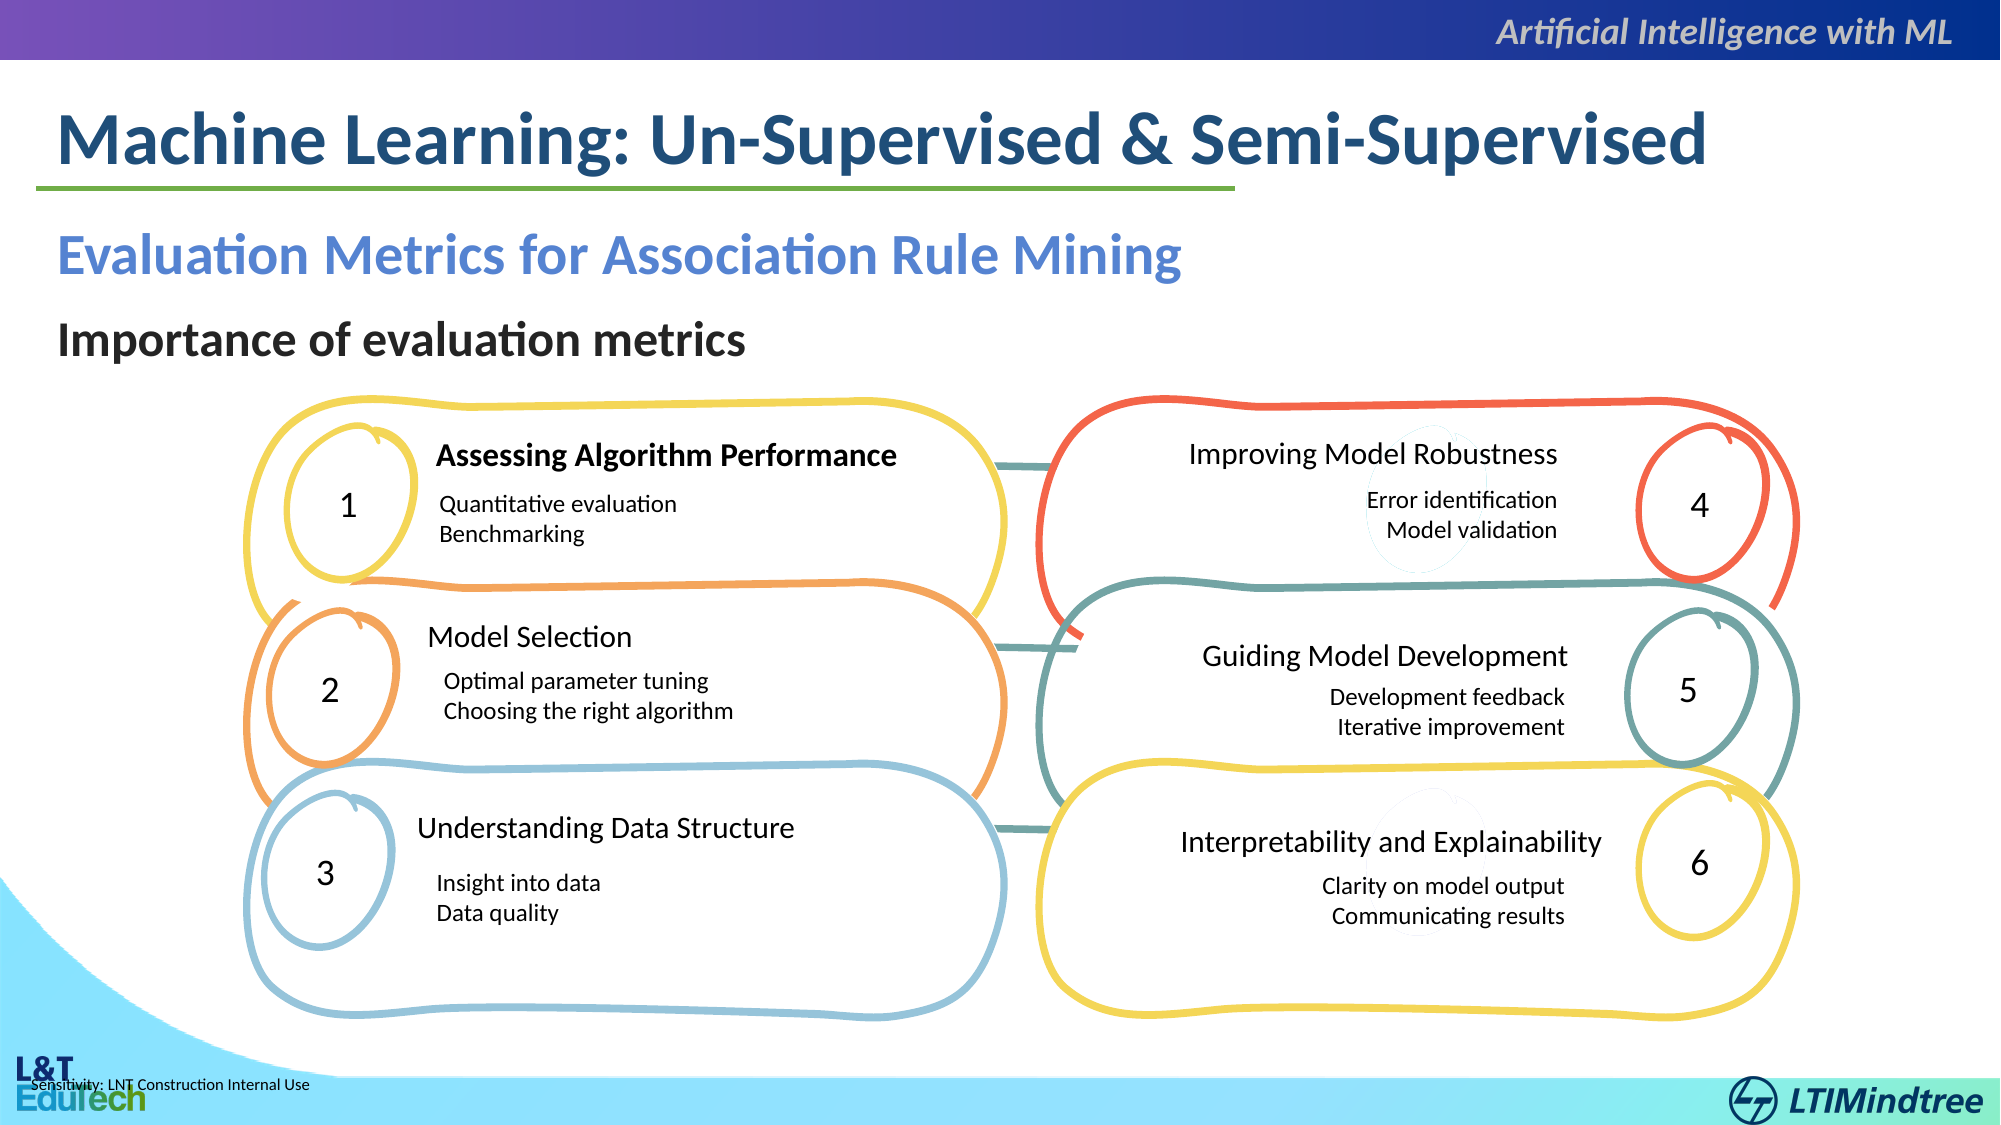

Artificial Intelligence with ML
Machine Learning: Un-Supervised & Semi-Supervised
Evaluation Metrics for Association Rule Mining
Importance of evaluation metrics

Improving Model Robustness
Assessing Algorithm Performance
1
4

Error identification
Model validation

Quantitative evaluation
Benchmarking

Model Selection
2
5
Guiding Model Development
Optimal parameter tuning
Choosing the right algorithm

Development feedback
Iterative improvement

6
Understanding Data Structure

3
Interpretability and Explainability

Insight into data
Data quality
Clarity on model output
Communicating results